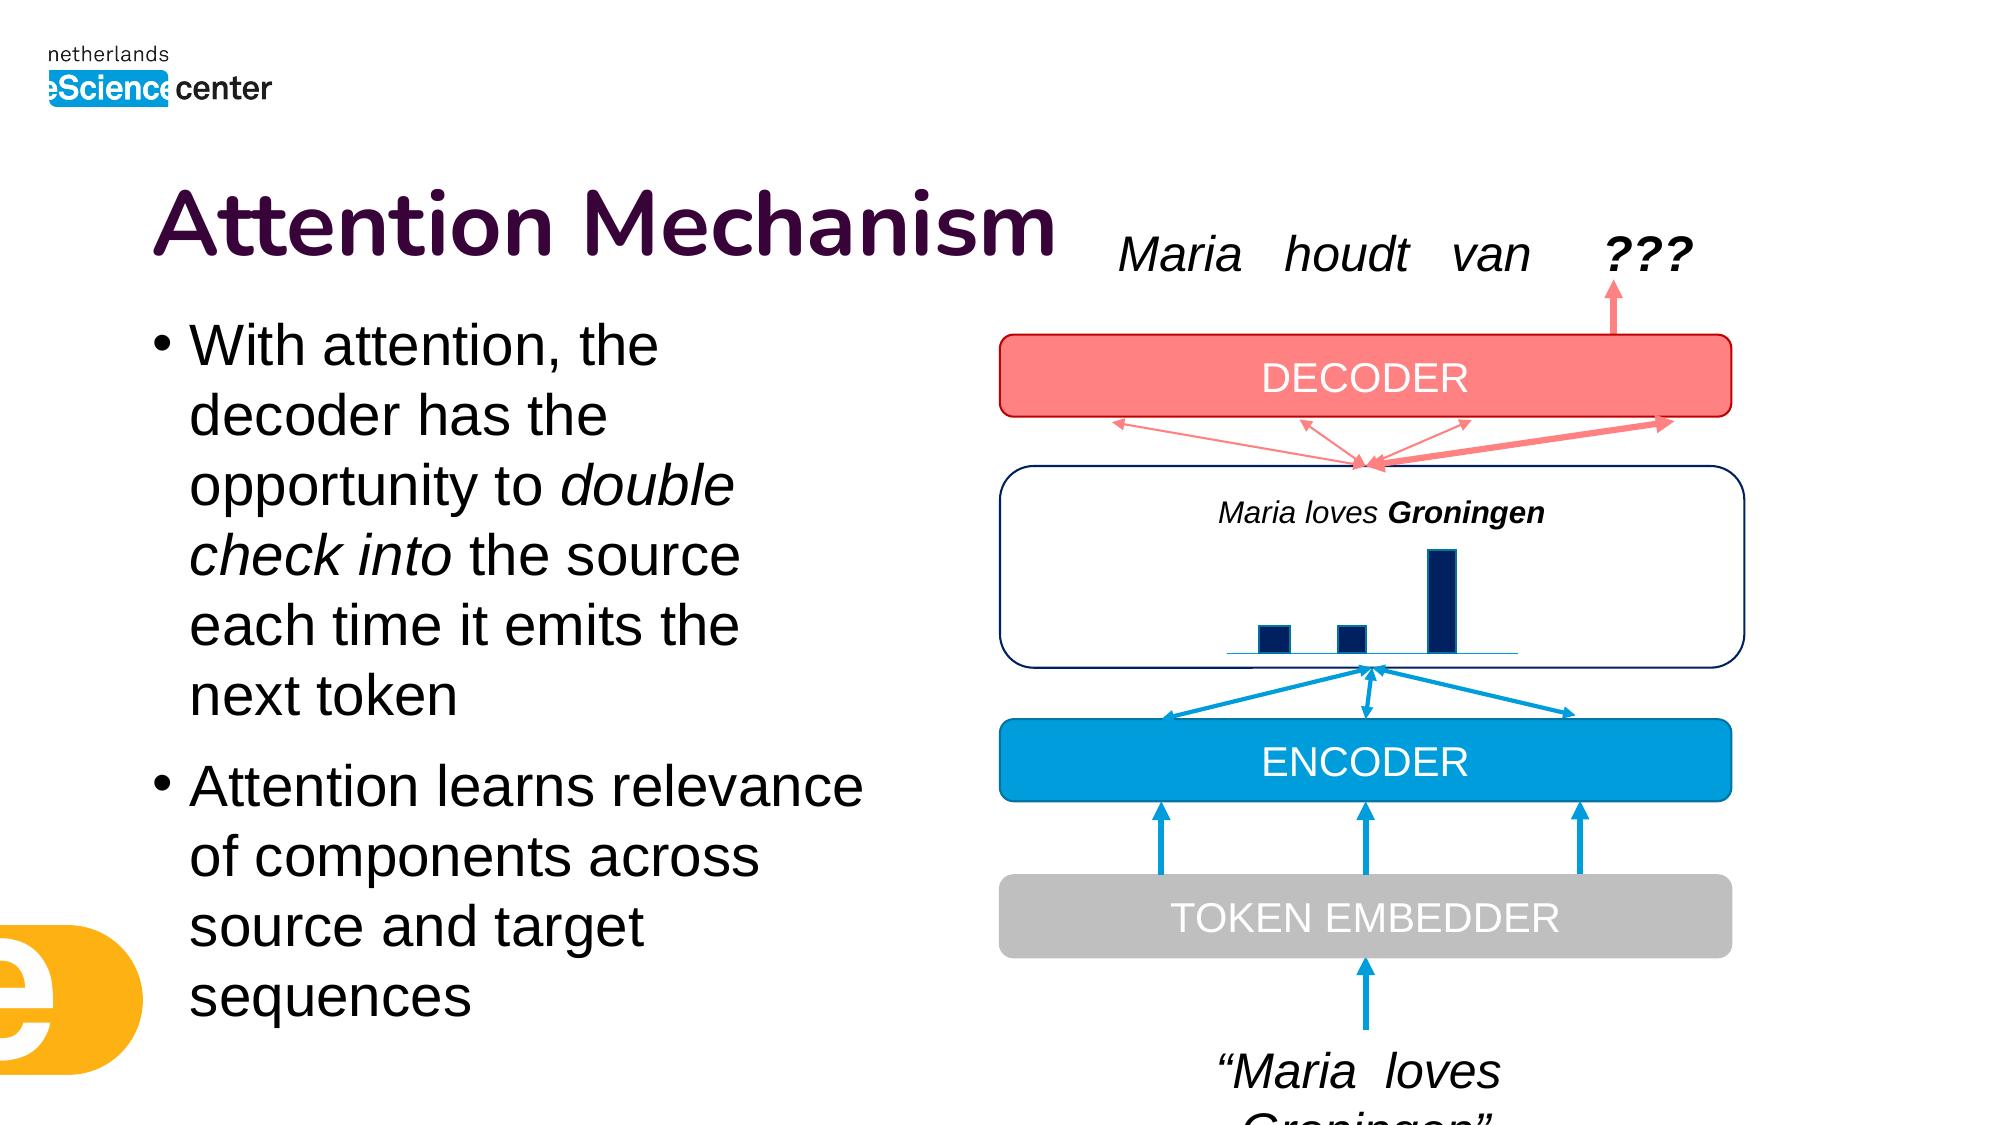

# Attention Mechanism
Maria   houdt   van     ???
With attention, the decoder has the opportunity to double check into the source each time it emits the next token
Attention learns relevance of components across source and target sequences
DECODER

Maria loves Groningen

ENCODER
TOKEN EMBEDDER
“Maria  loves  Groningen”